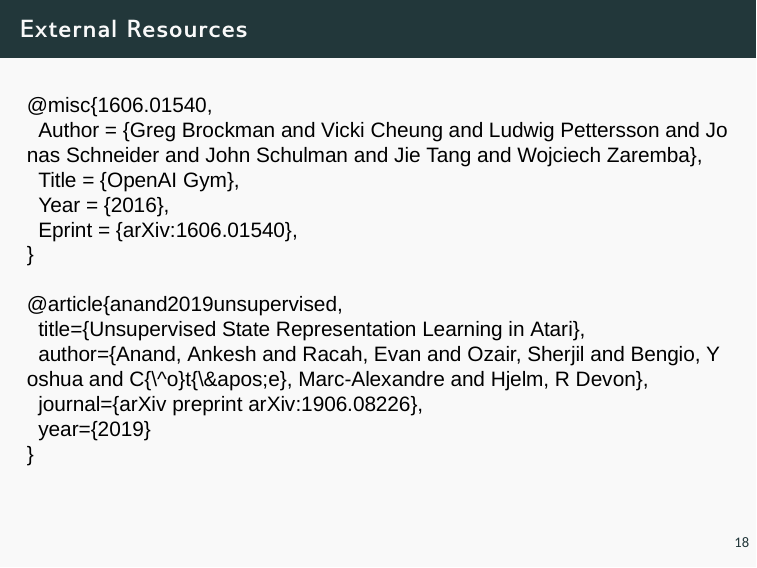

External Resources
@misc{1606.01540,
  Author = {Greg Brockman and Vicki Cheung and Ludwig Pettersson and Jonas Schneider and John Schulman and Jie Tang and Wojciech Zaremba},
  Title = {OpenAI Gym},
  Year = {2016},
  Eprint = {arXiv:1606.01540},
}
@article{anand2019unsupervised,
  title={Unsupervised State Representation Learning in Atari},
  author={Anand, Ankesh and Racah, Evan and Ozair, Sherjil and Bengio, Yoshua and C{\^o}t{\&apos;e}, Marc-Alexandre and Hjelm, R Devon},
  journal={arXiv preprint arXiv:1906.08226},
  year={2019}
}
18